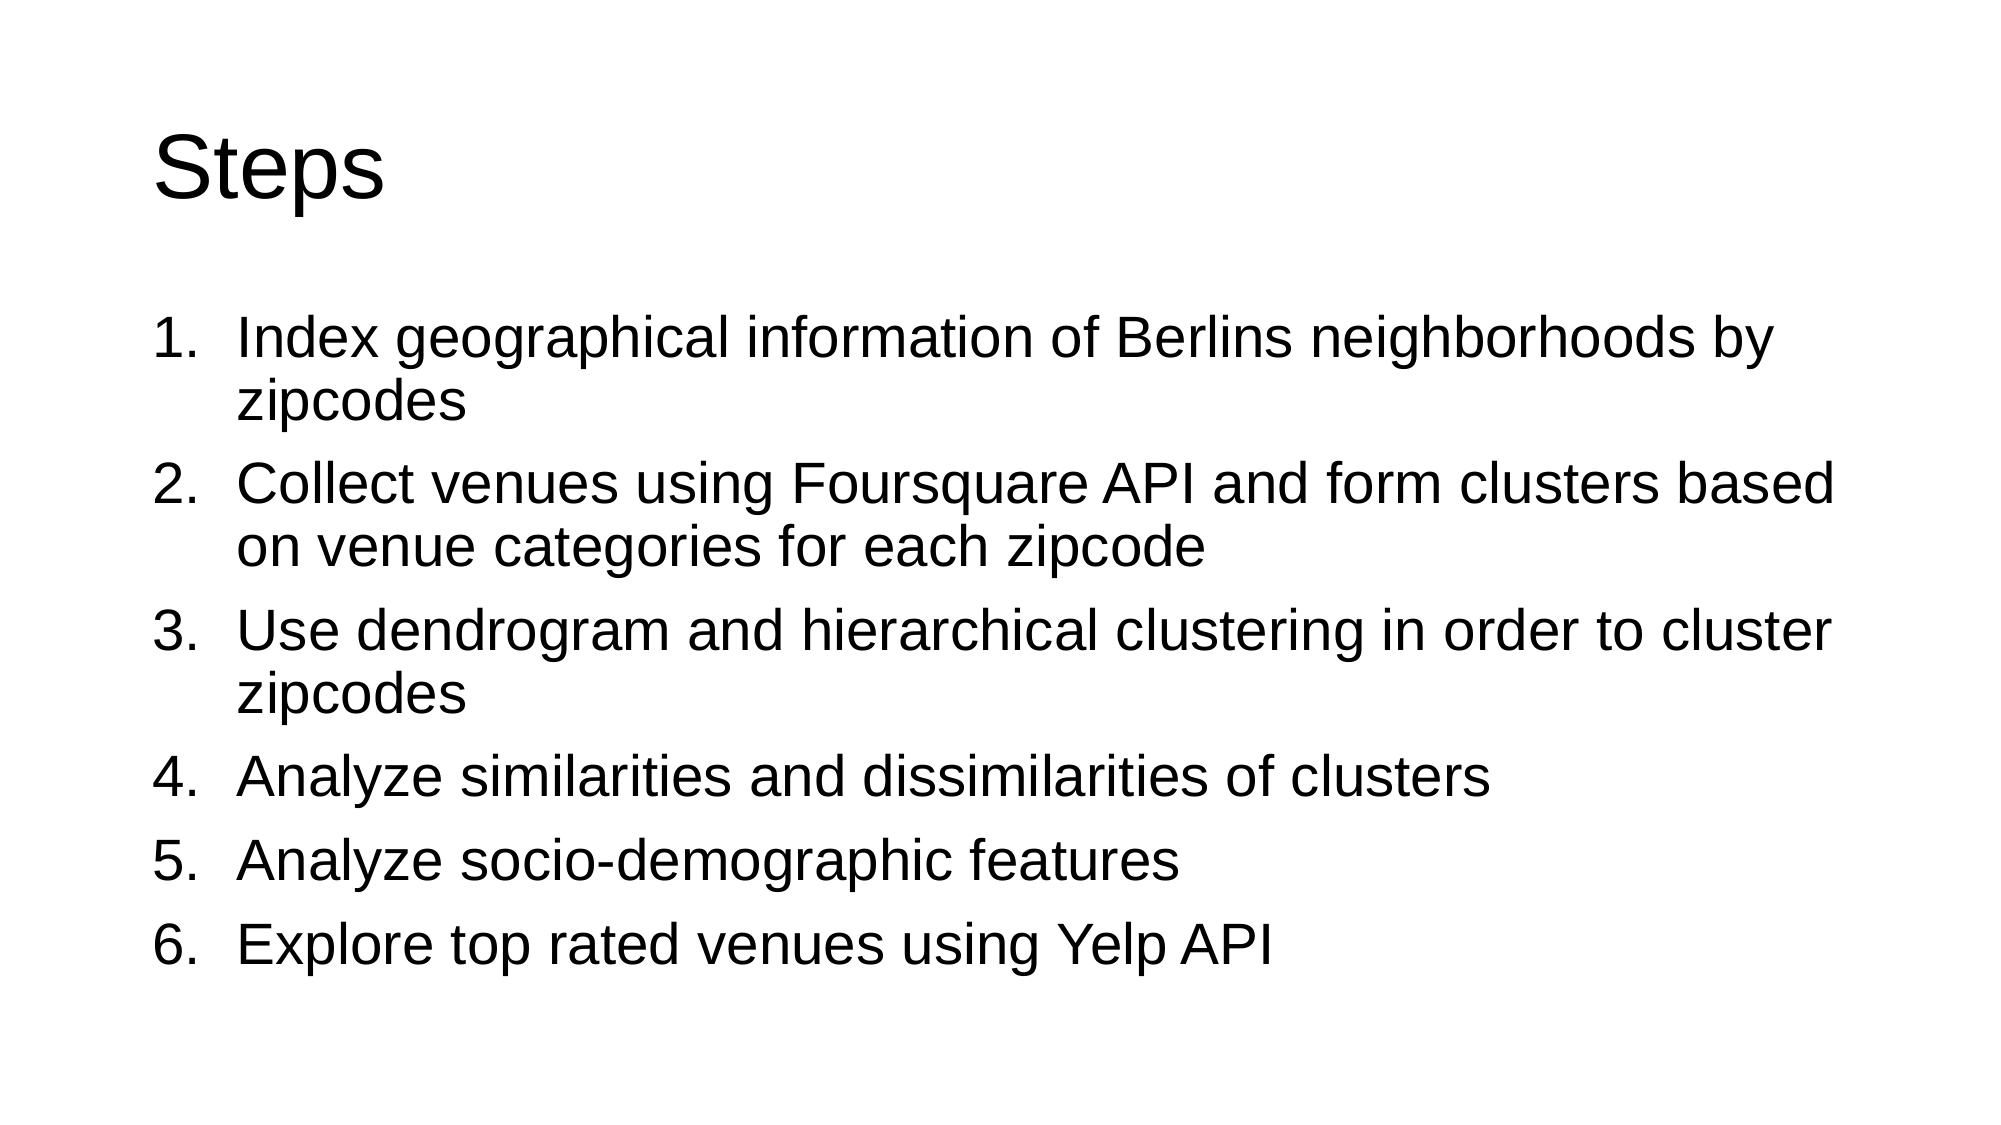

# Steps
Index geographical information of Berlins neighborhoods by zipcodes
Collect venues using Foursquare API and form clusters based on venue categories for each zipcode
Use dendrogram and hierarchical clustering in order to cluster zipcodes
Analyze similarities and dissimilarities of clusters
Analyze socio-demographic features
Explore top rated venues using Yelp API